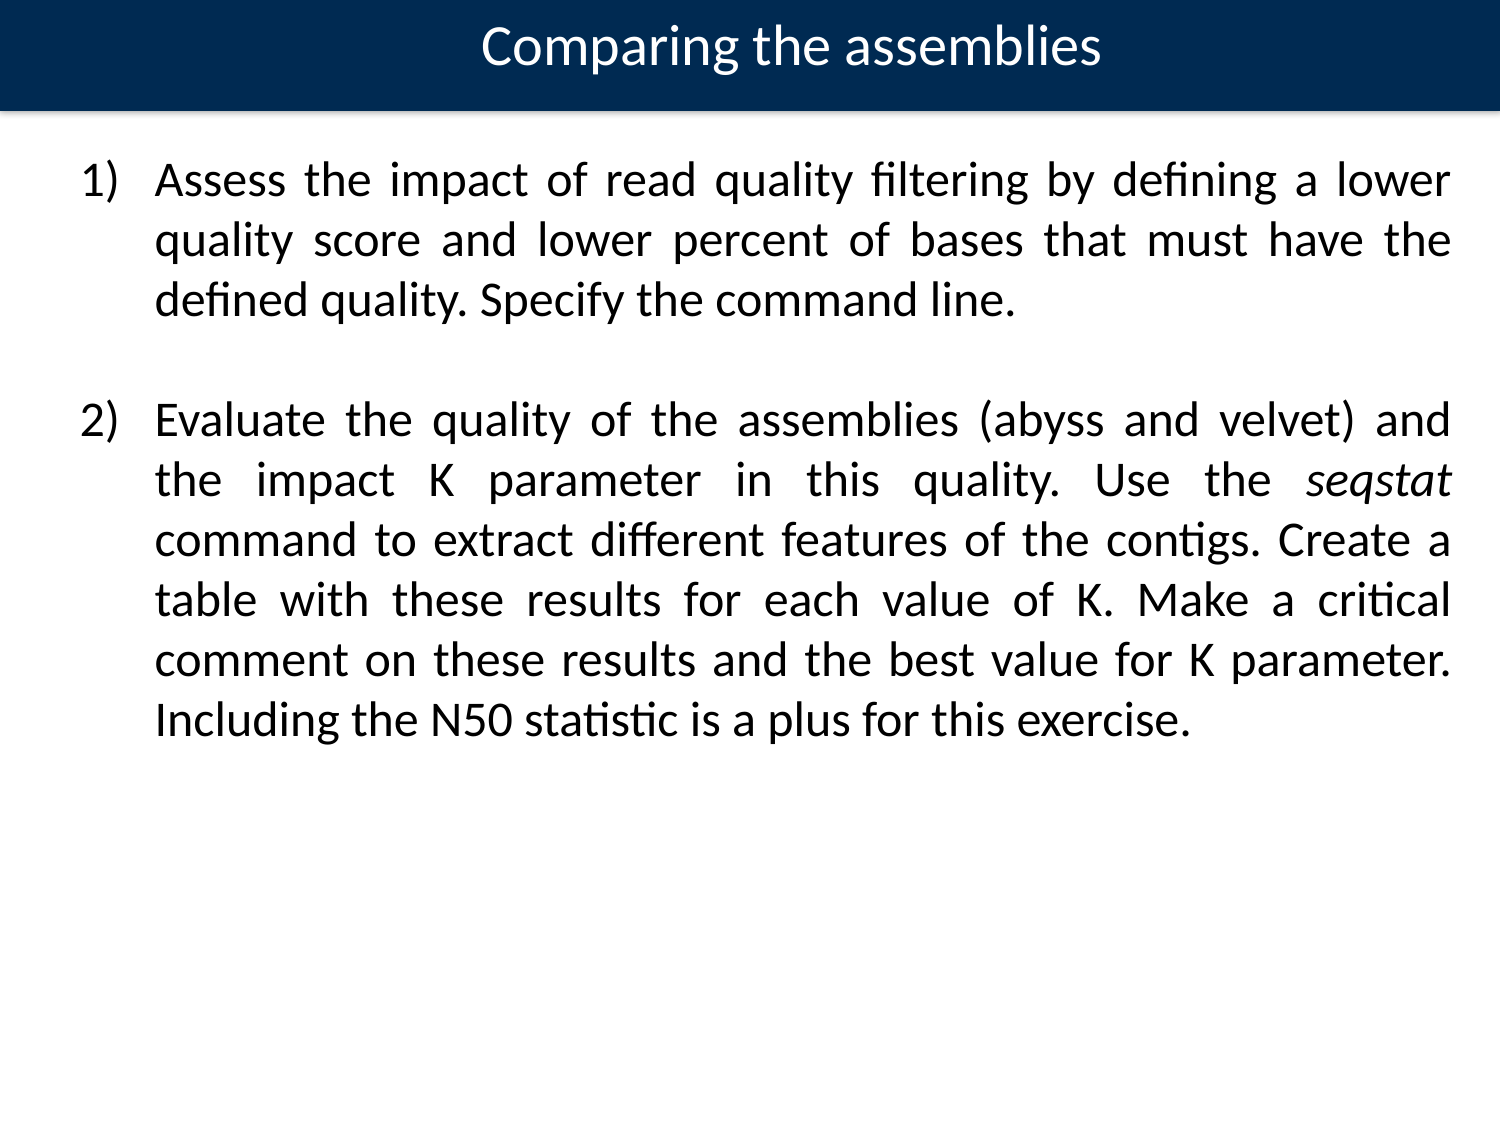

Comparing the assemblies
Assess the impact of read quality filtering by defining a lower quality score and lower percent of bases that must have the defined quality. Specify the command line.

Evaluate the quality of the assemblies (abyss and velvet) and the impact K parameter in this quality. Use the seqstat command to extract different features of the contigs. Create a table with these results for each value of K. Make a critical comment on these results and the best value for K parameter. Including the N50 statistic is a plus for this exercise.